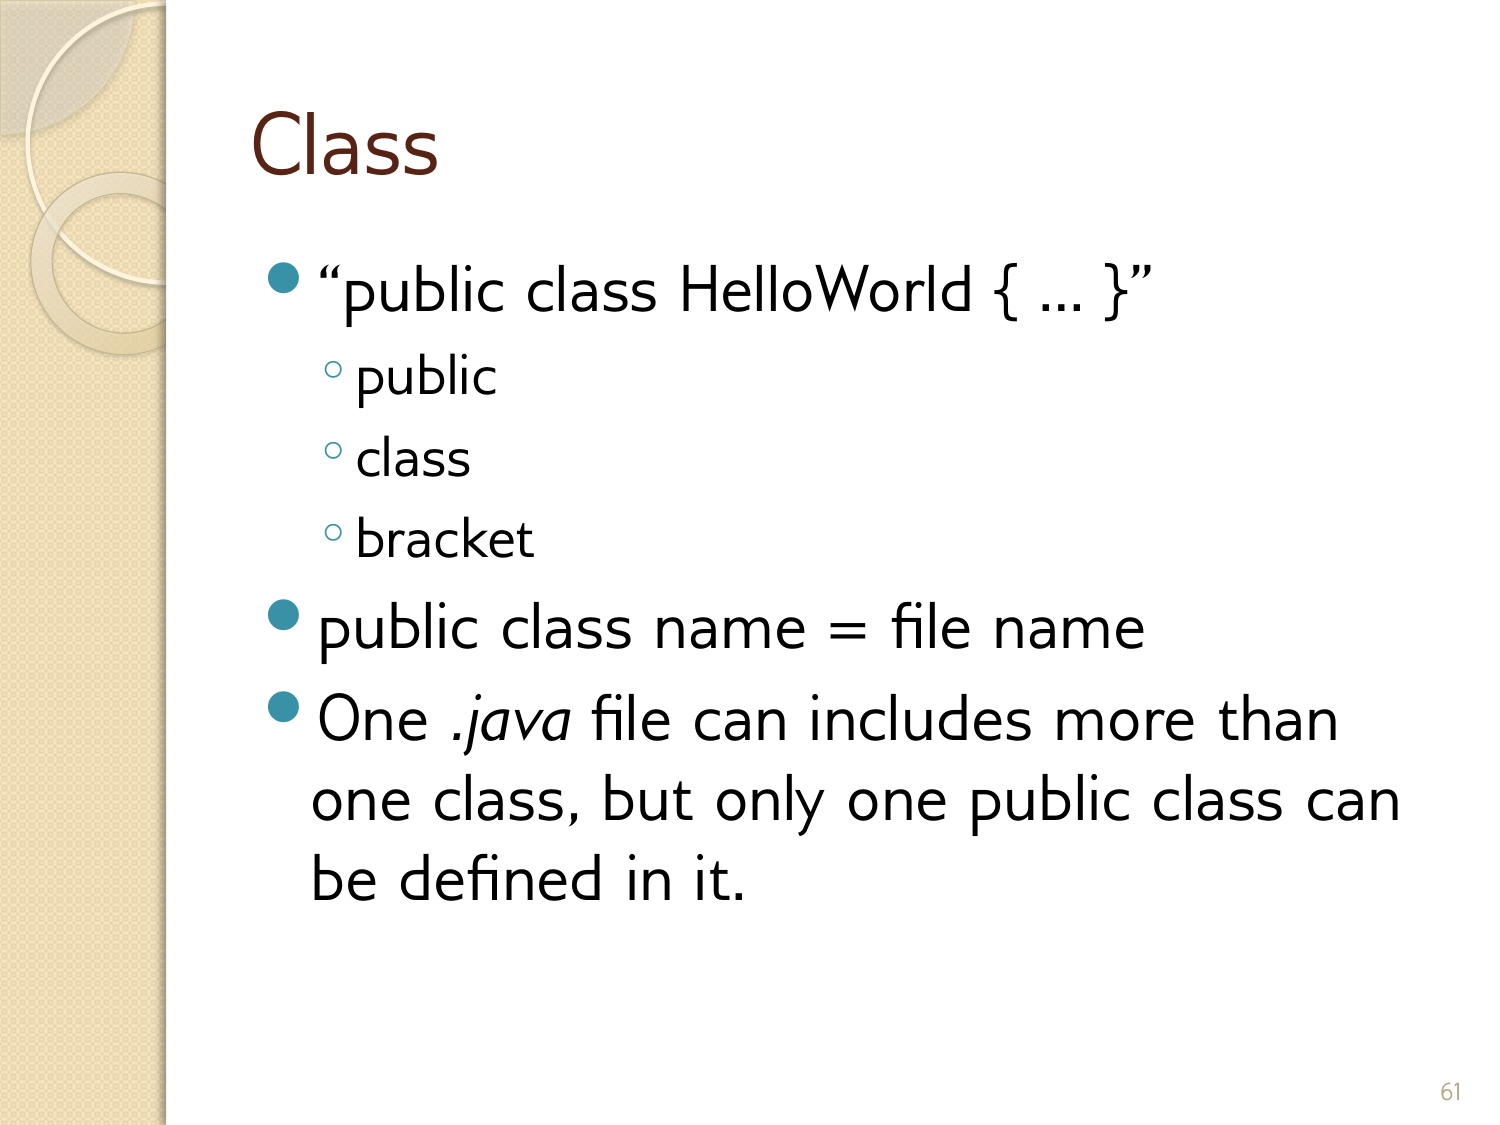

# Class
“public class HelloWorld { … }”
public
class
bracket
public class name = file name
One .java file can includes more than one class, but only one public class can be defined in it.
61